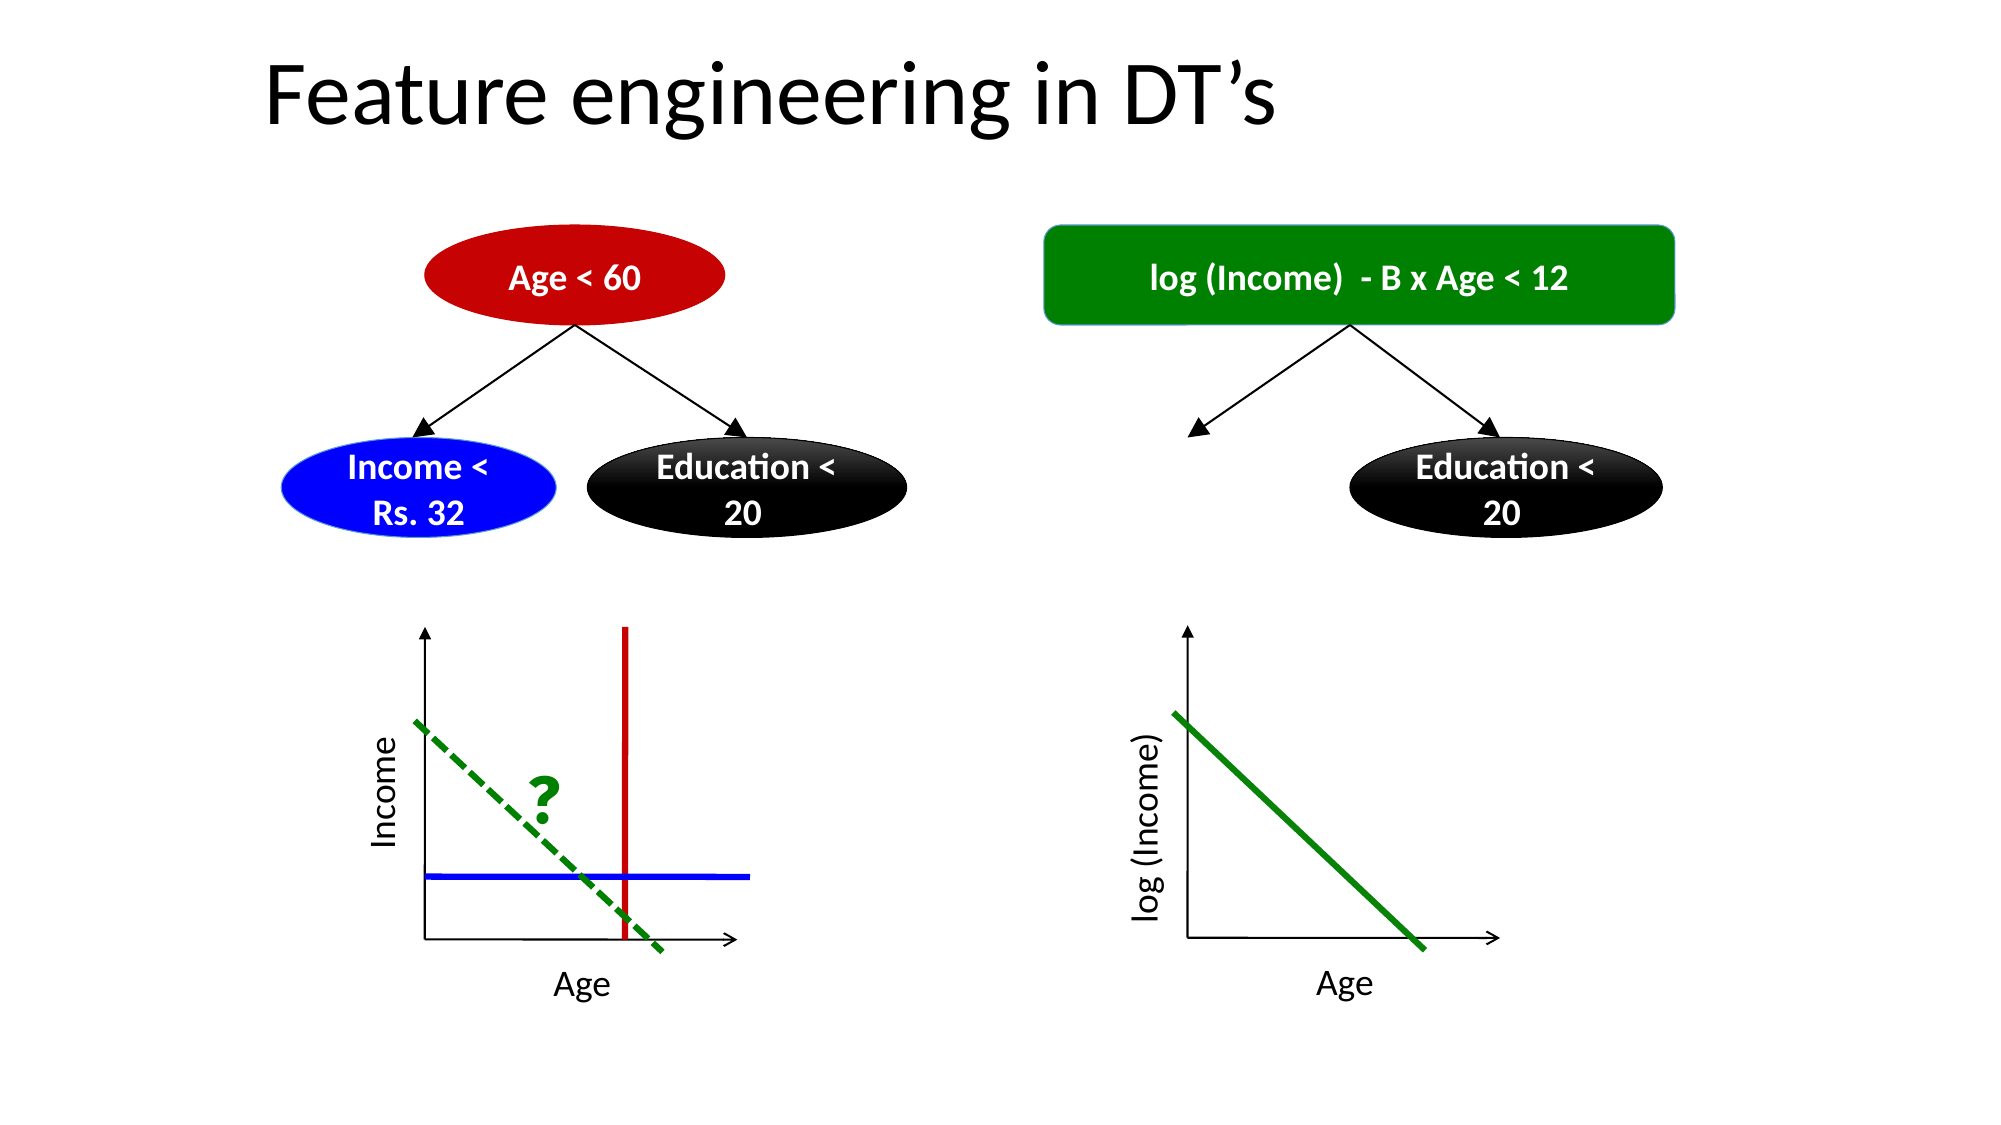

# Feature engineering in DT’s
Age < 60
Income < Rs. 32
Education < 20
log (Income)  - B x Age < 12
Education < 20
log (Income)
Age
Income
Age
?